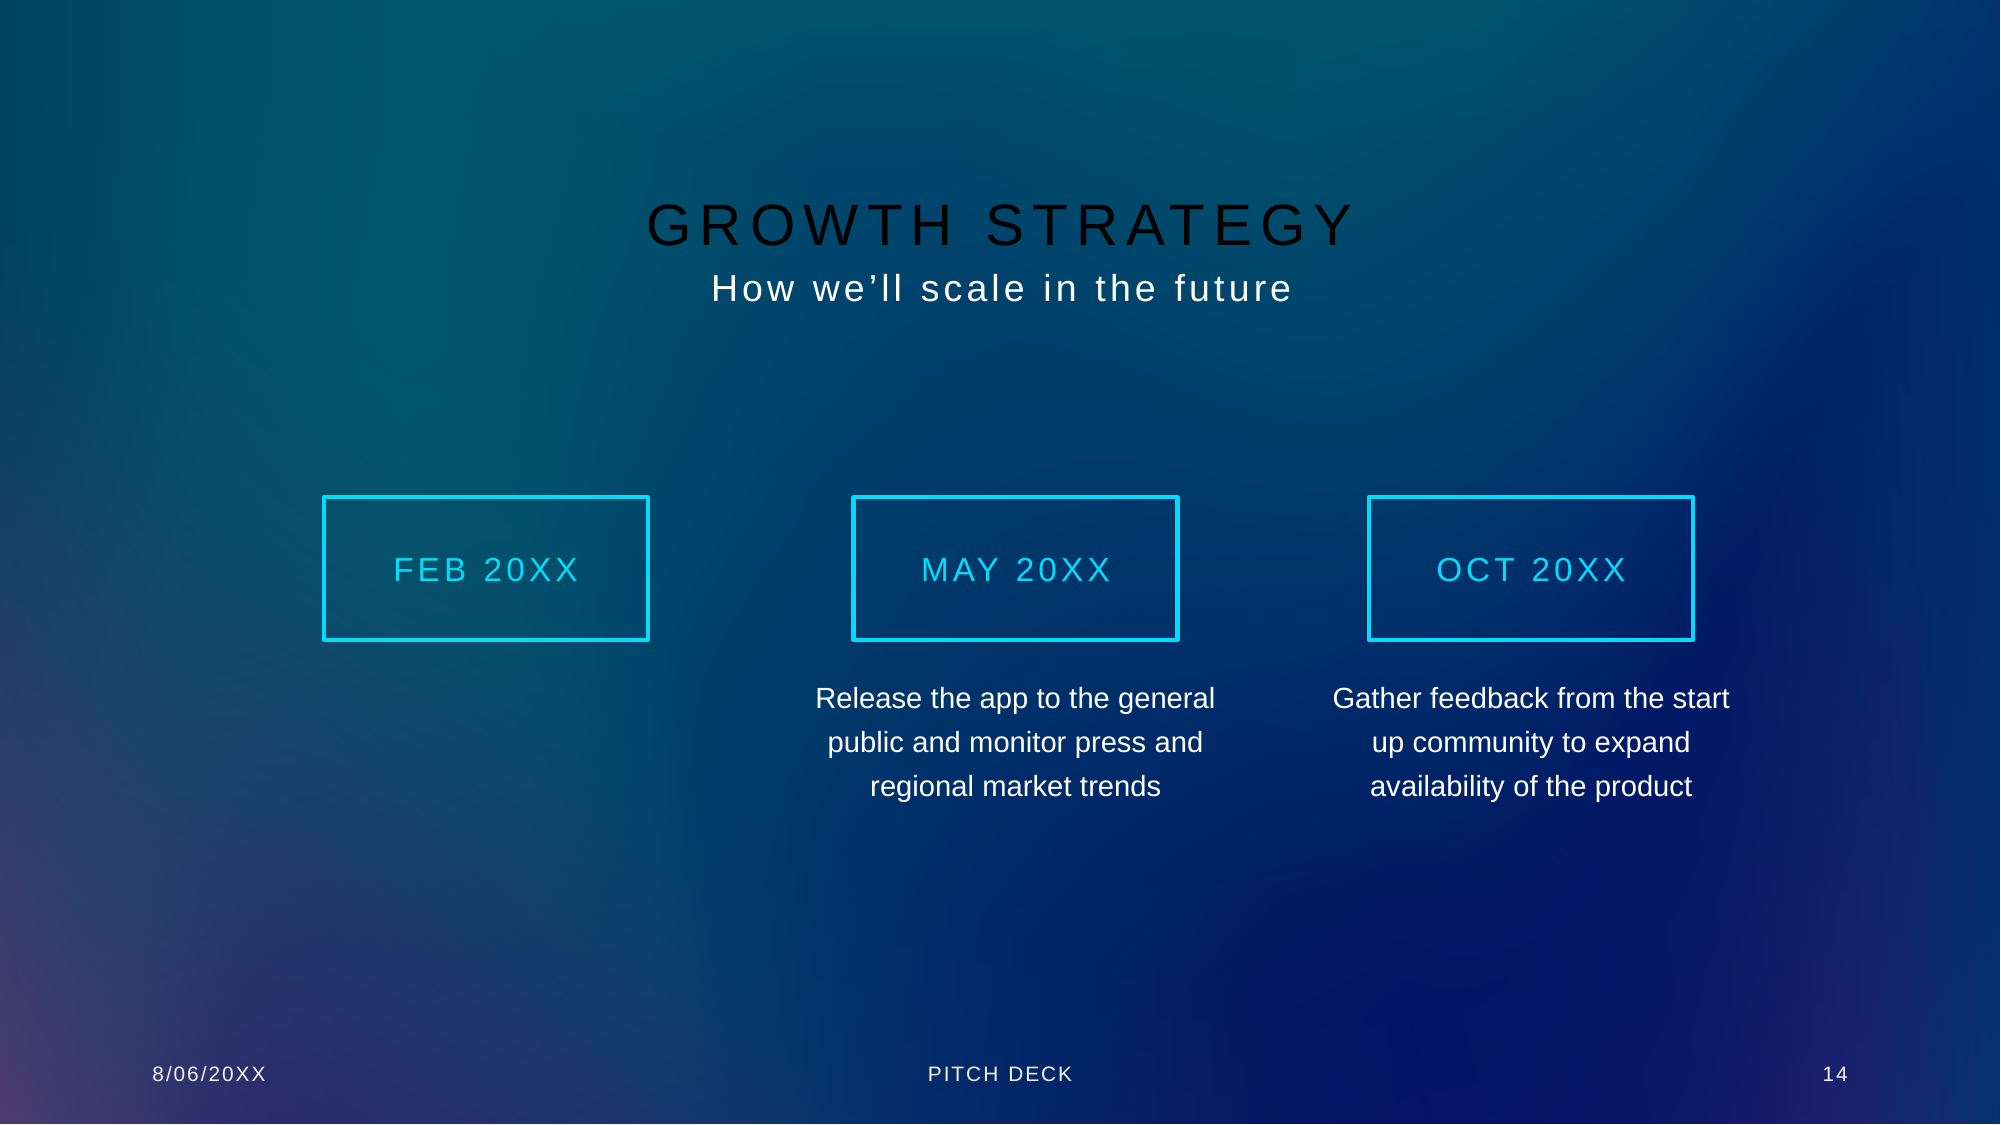

# Growth strategy
How we’ll scale in the future​
Feb 20xx
May 20xx
Oct 20xx

Gather feedback from the start up community to expand availability of the product
Release the app to the general public and monitor press and regional market trends
8/06/20XX
PITCH DECK
14